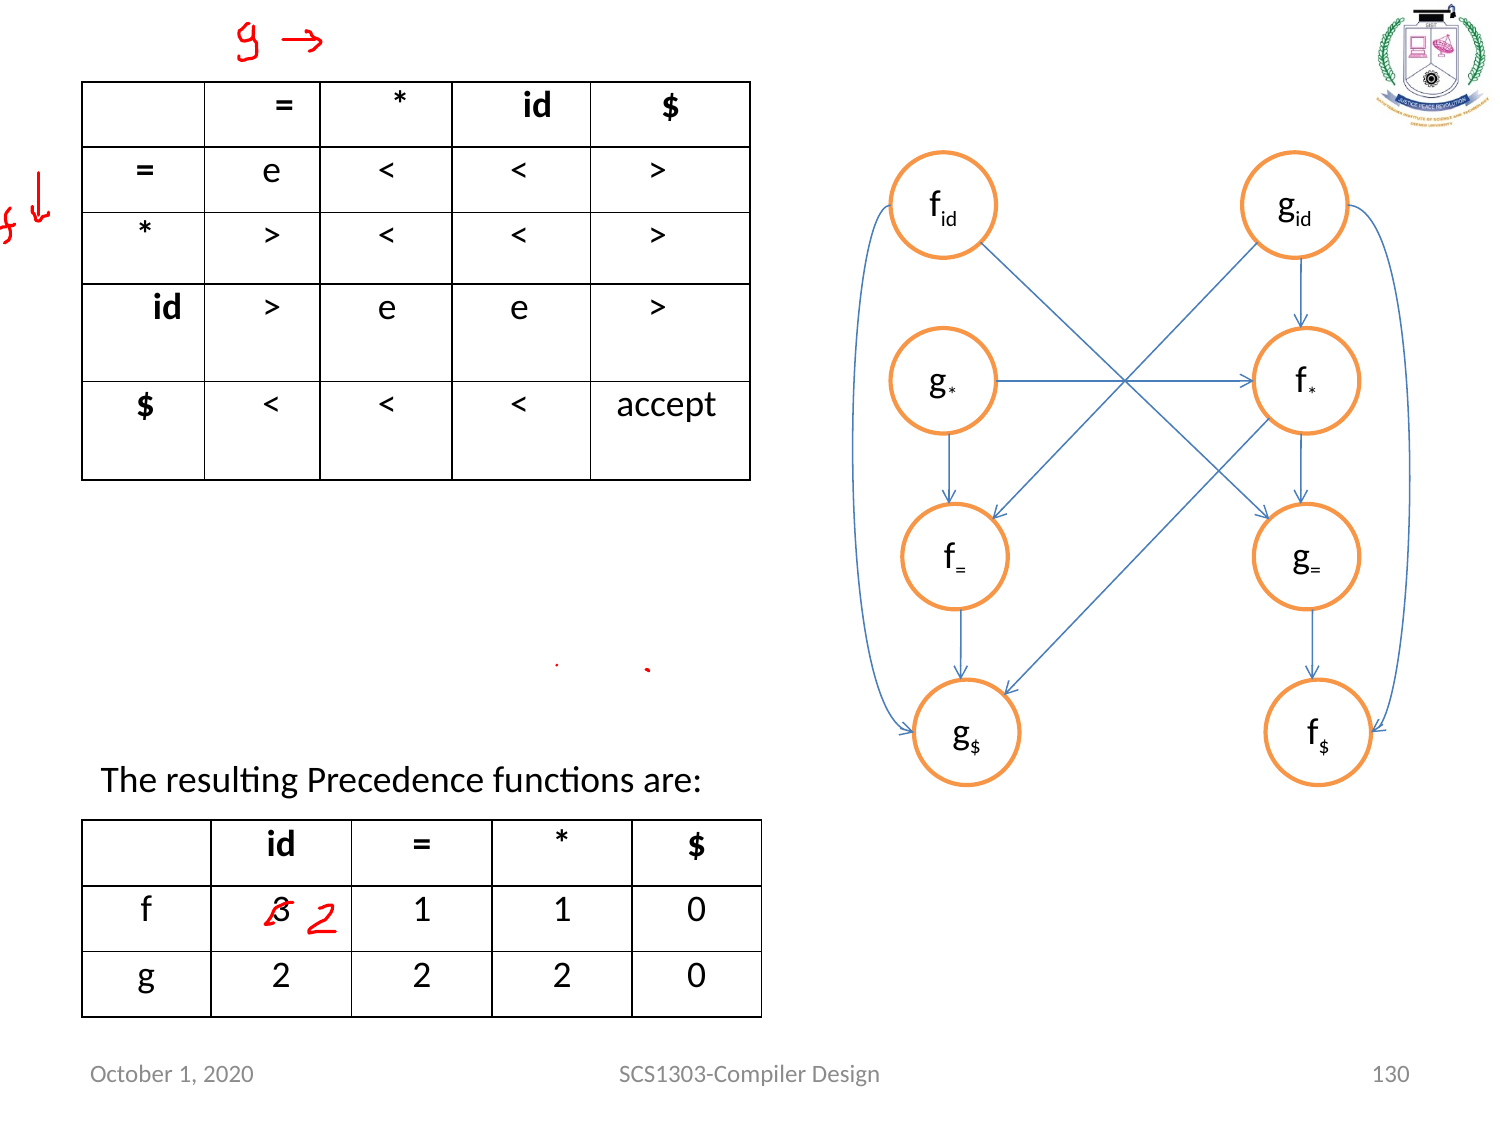

|  | = | \* | id | $ |
| --- | --- | --- | --- | --- |
| = | e | < | < | > |
| \* | > | < | < | > |
| id | > | e | e | > |
| $ | < | < | < | accept |
fid
gid
g*
f*
f=
g=
g$
f$
The resulting Precedence functions are:
|  | id | = | \* | $ |
| --- | --- | --- | --- | --- |
| f | 3 | 1 | 1 | 0 |
| g | 2 | 2 | 2 | 0 |
October 1, 2020
SCS1303-Compiler Design
130